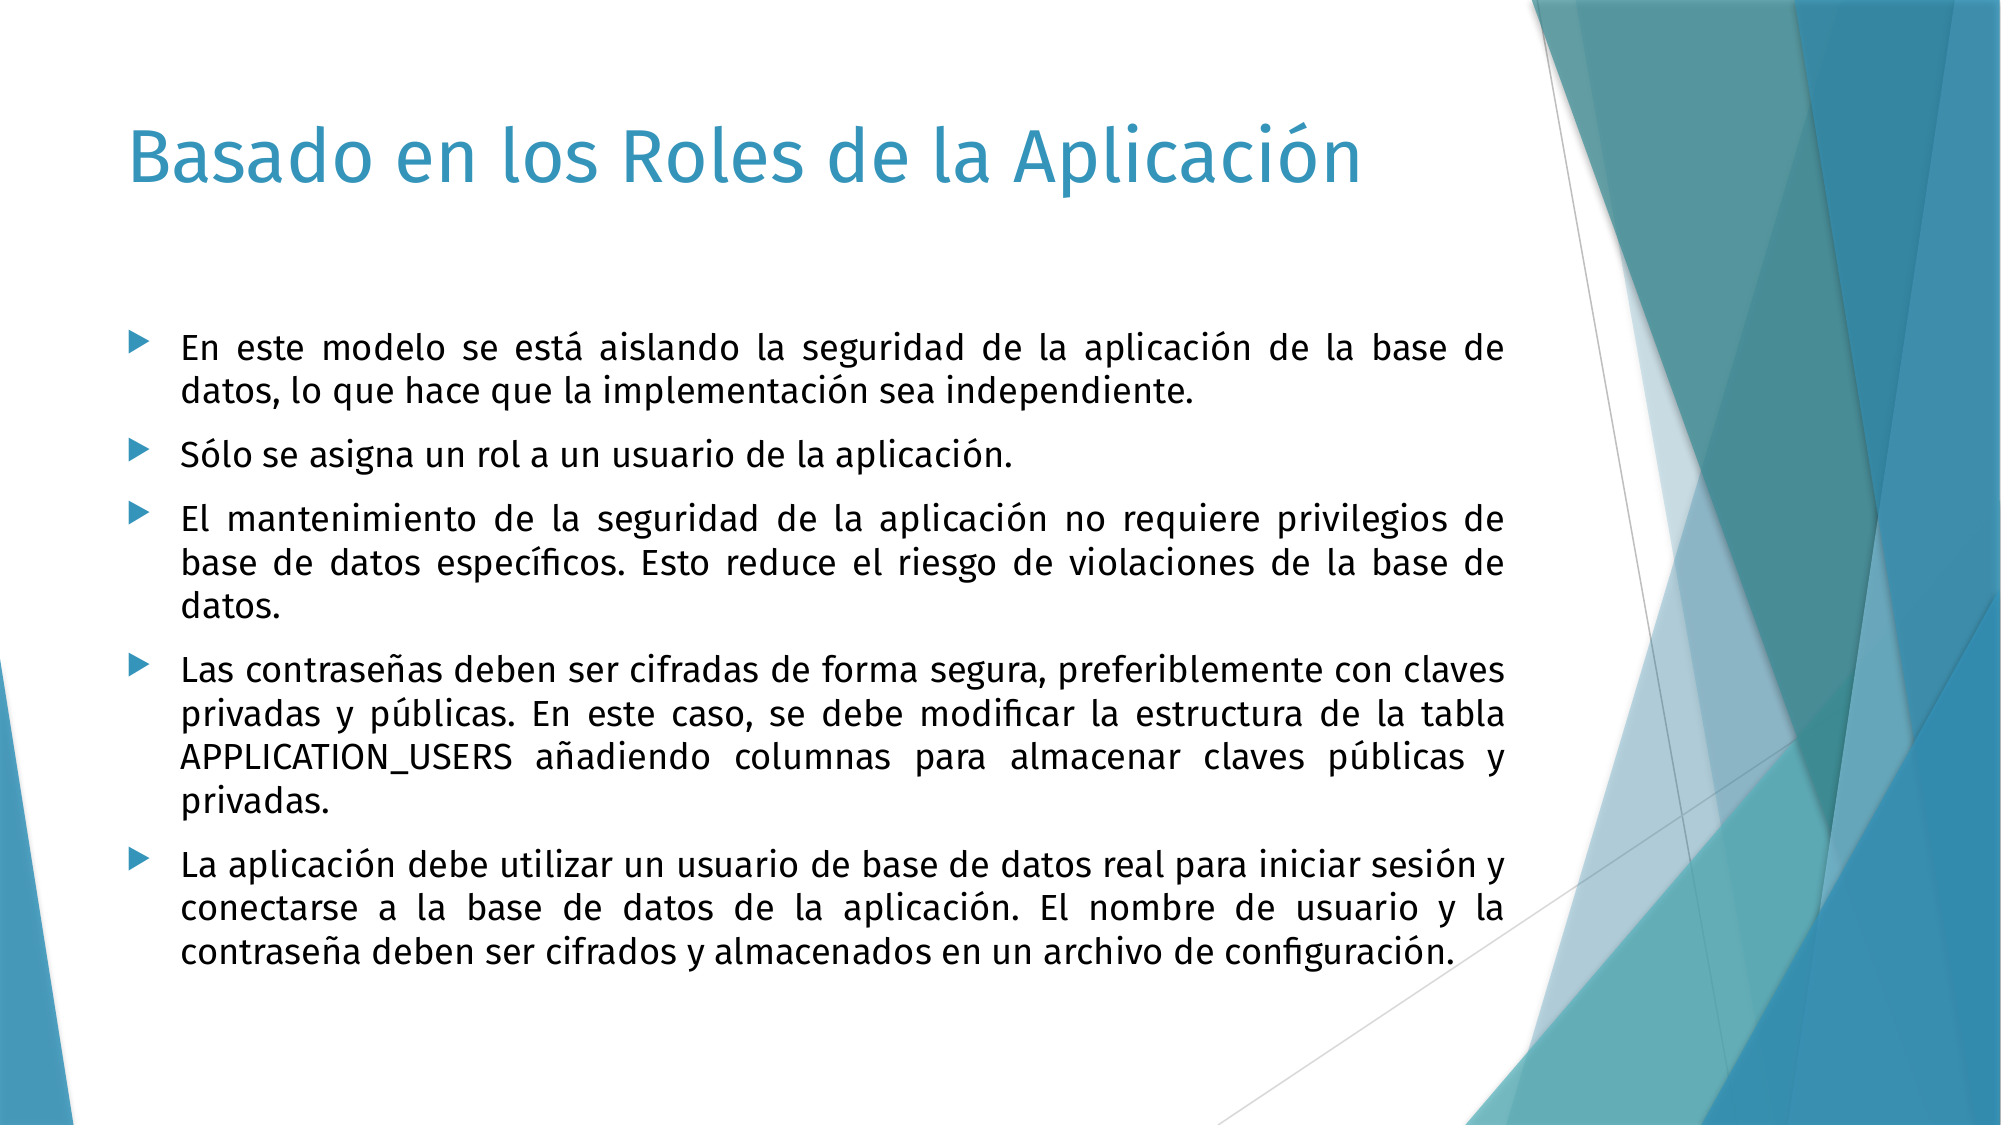

# Basado en los Roles de la Aplicación
En este modelo se está aislando la seguridad de la aplicación de la base de datos, lo que hace que la implementación sea independiente.
Sólo se asigna un rol a un usuario de la aplicación.
El mantenimiento de la seguridad de la aplicación no requiere privilegios de base de datos específicos. Esto reduce el riesgo de violaciones de la base de datos.
Las contraseñas deben ser cifradas de forma segura, preferiblemente con claves privadas y públicas. En este caso, se debe modificar la estructura de la tabla APPLICATION_USERS añadiendo columnas para almacenar claves públicas y privadas.
La aplicación debe utilizar un usuario de base de datos real para iniciar sesión y conectarse a la base de datos de la aplicación. El nombre de usuario y la contraseña deben ser cifrados y almacenados en un archivo de configuración.